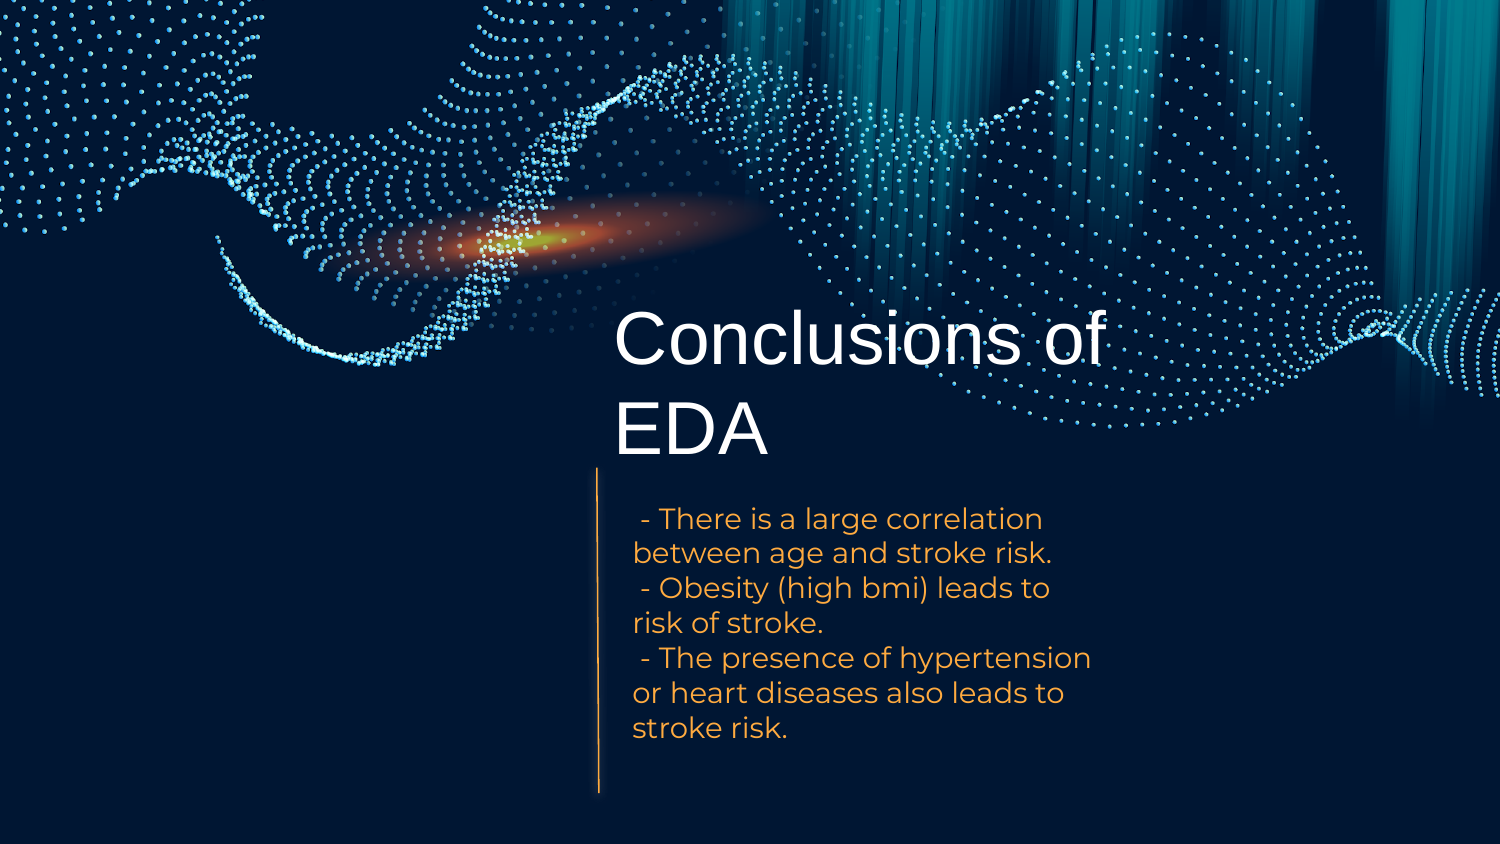

# Conclusions of EDA
 - There is a large correlation between age and stroke risk.
 - Obesity (high bmi) leads to risk of stroke.
 - The presence of hypertension or heart diseases also leads to stroke risk.